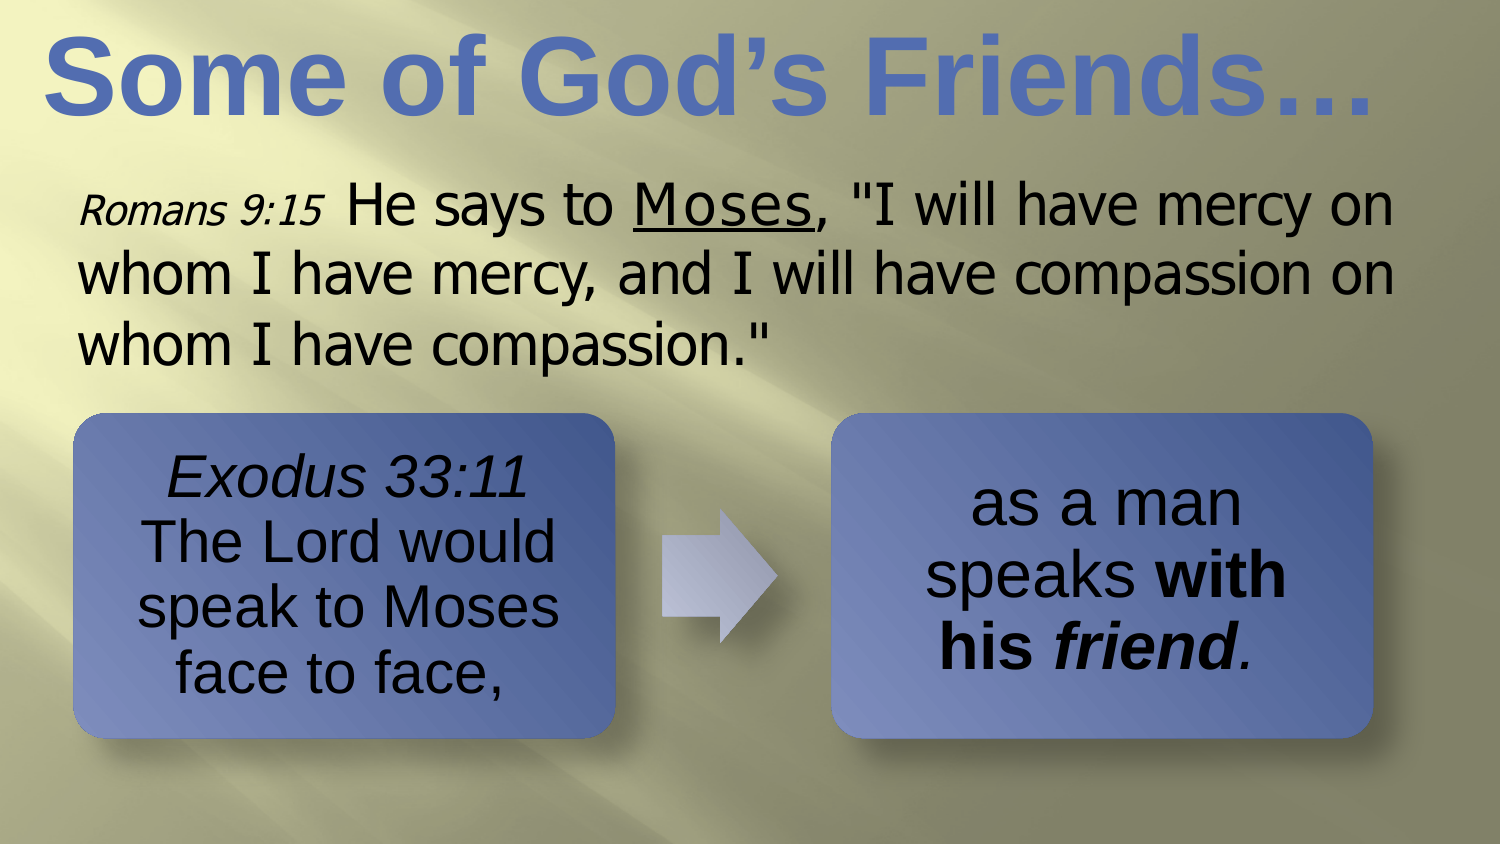

# Some of God’s Friends…
Romans 9:15  He says to Moses, "I will have mercy on whom I have mercy, and I will have compassion on whom I have compassion."
Exodus 33:11 The Lord would speak to Moses face to face,

as a man speaks with his friend.